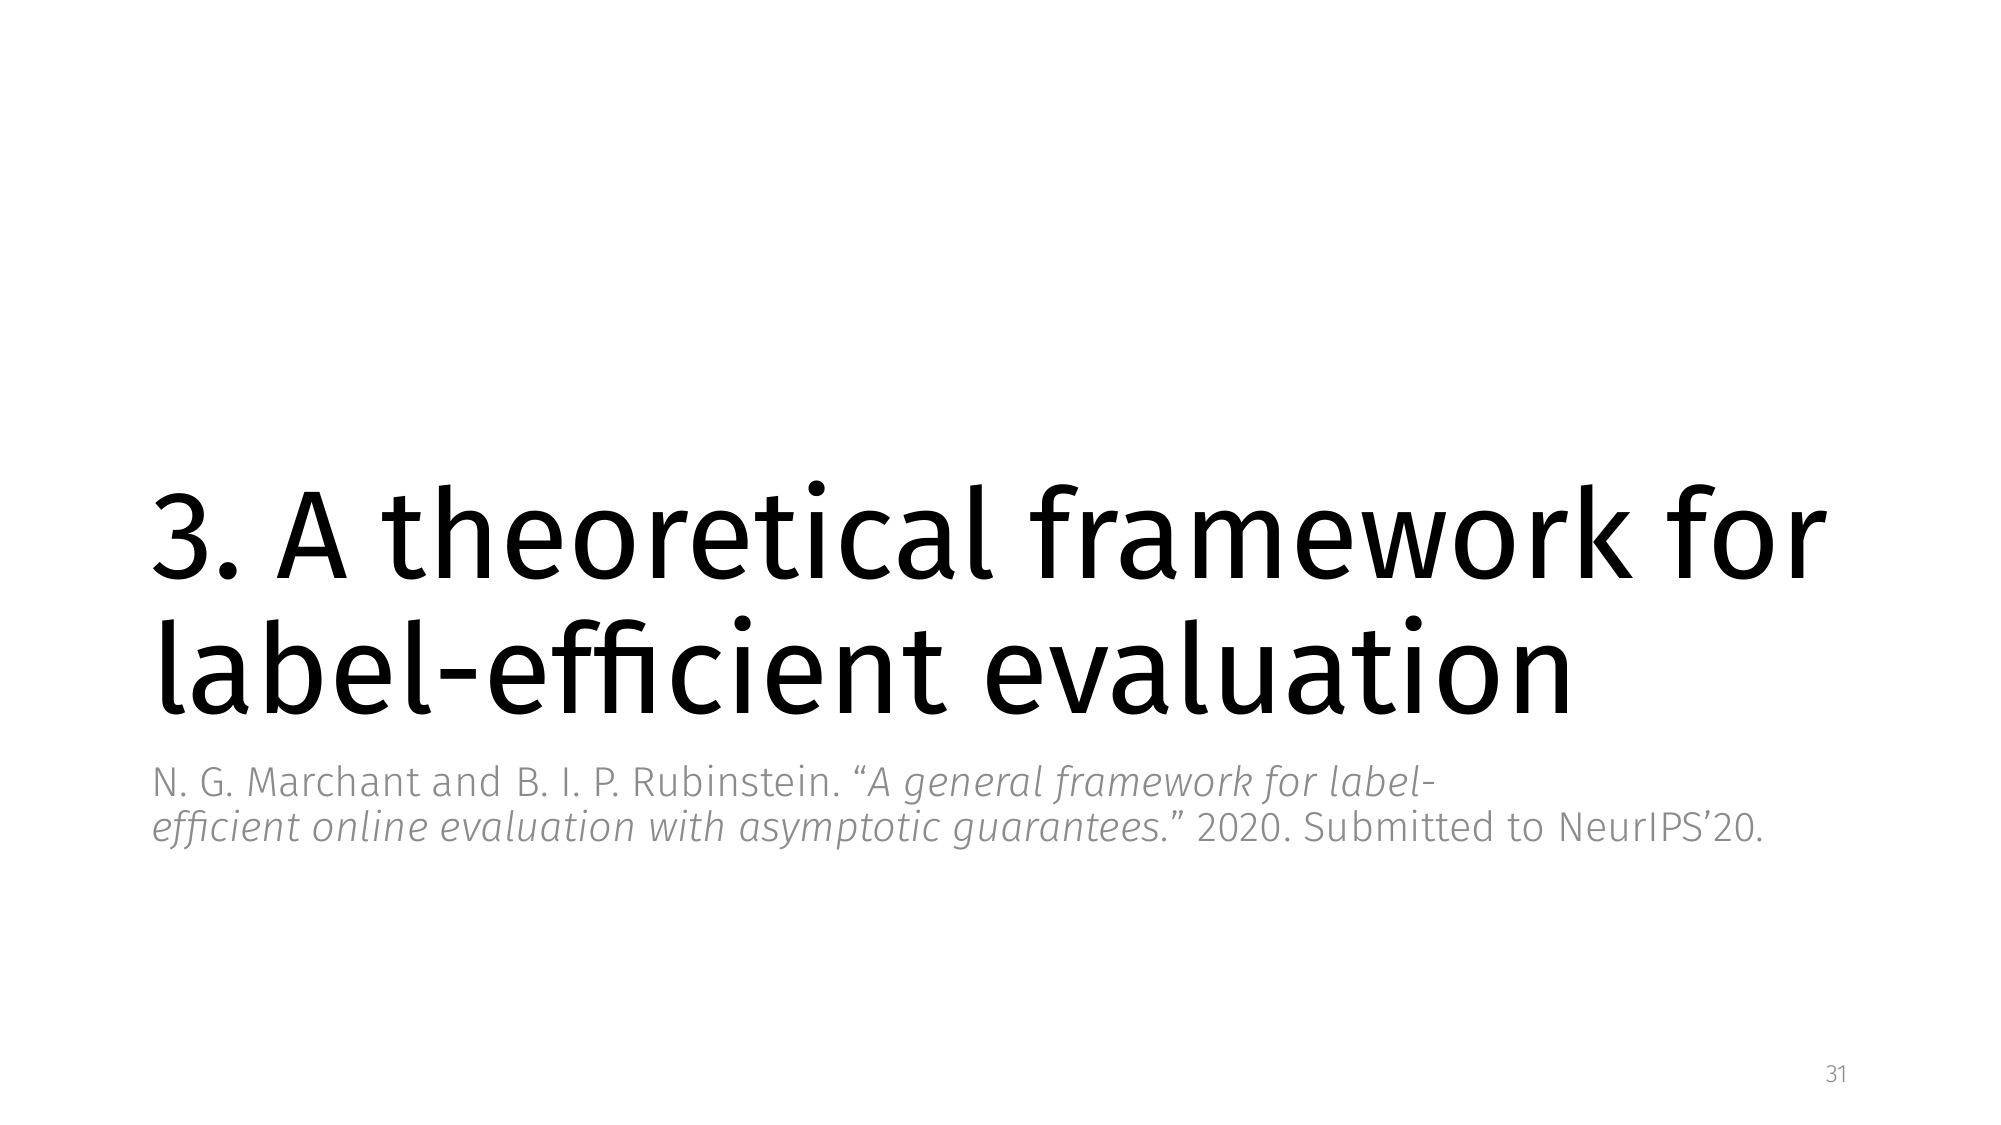

# 3. A theoretical framework for label-efficient evaluation
N. G. Marchant and B. I. P. Rubinstein. “A general framework for label-efficient online evaluation with asymptotic guarantees.” 2020. Submitted to NeurIPS’20.
31